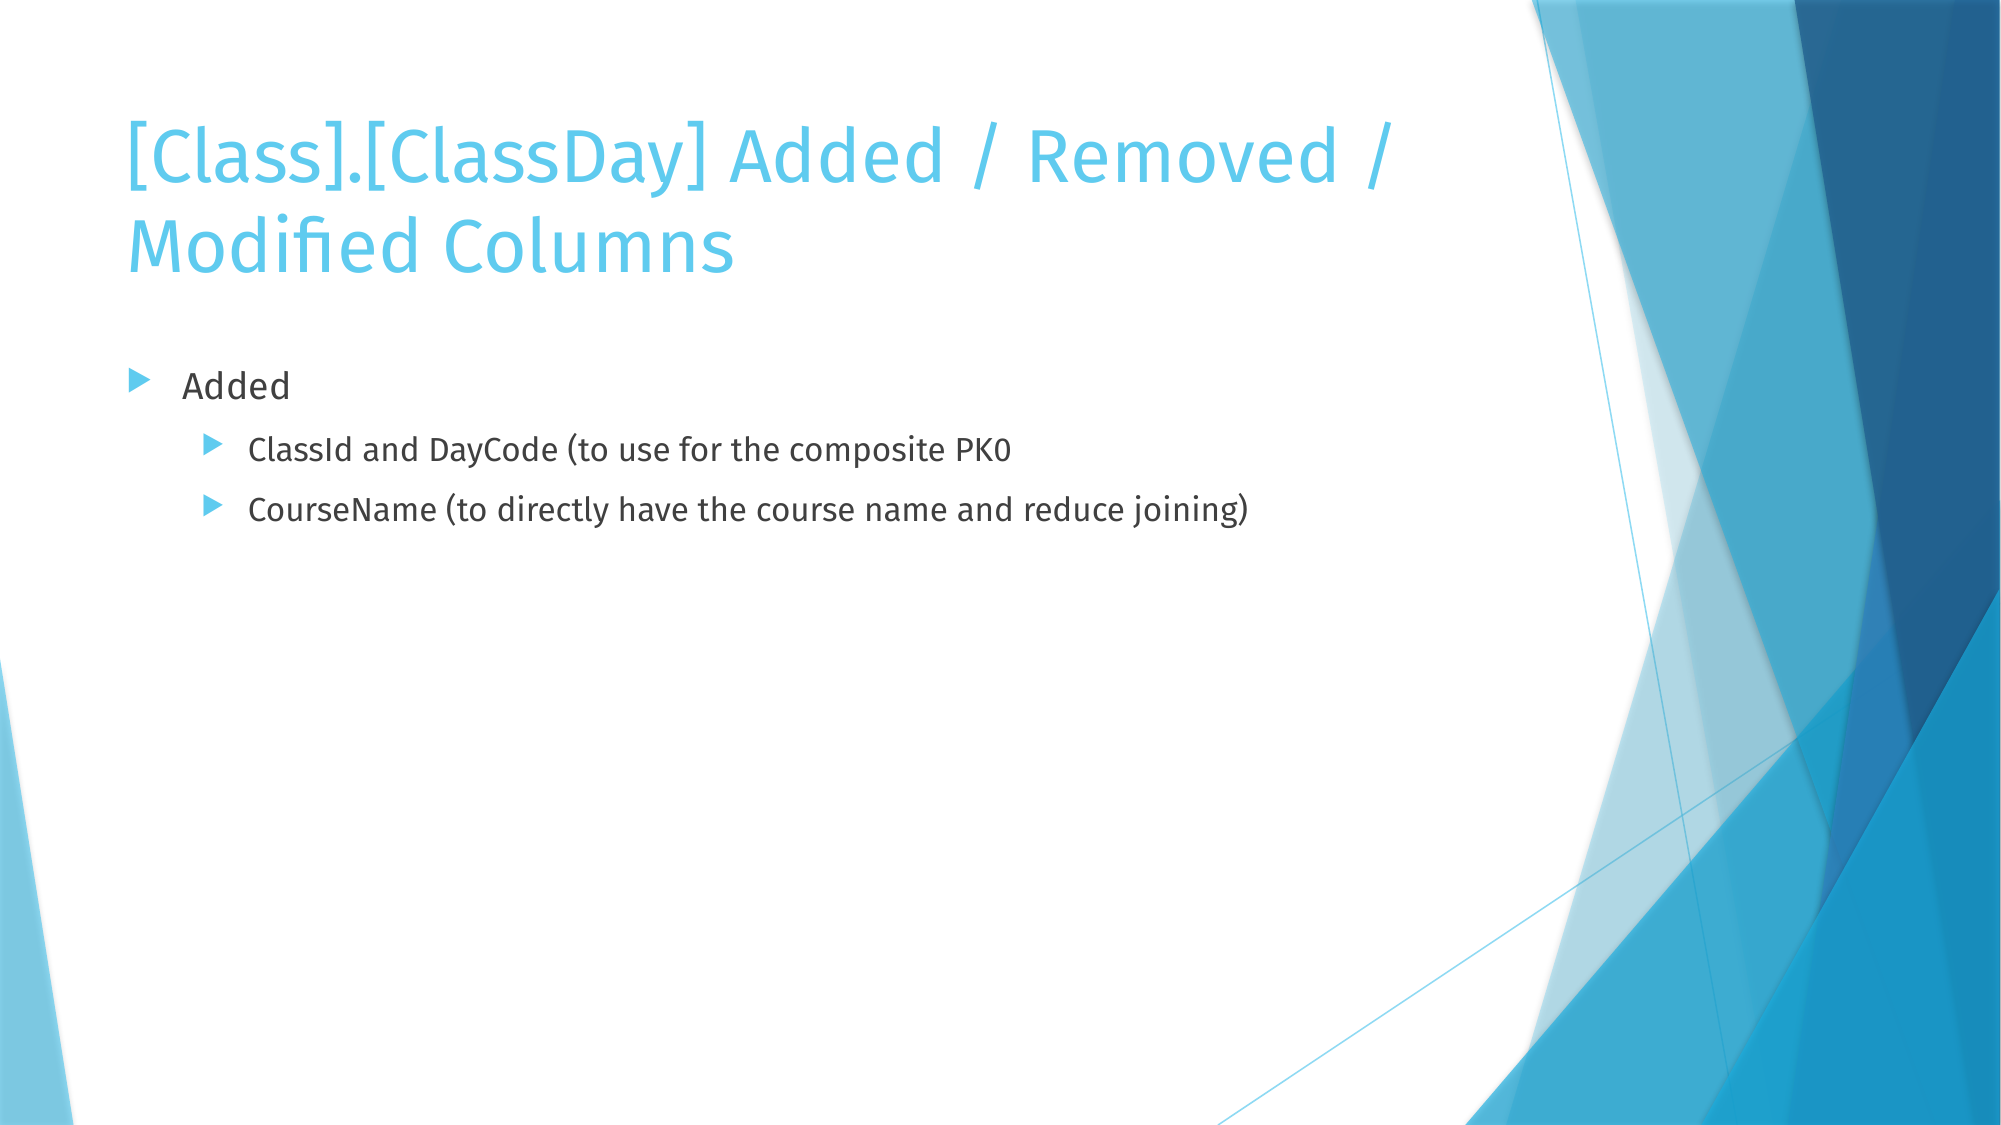

# [Class].[ClassDay] Added / Removed / Modified Columns
Added
ClassId and DayCode (to use for the composite PK0
CourseName (to directly have the course name and reduce joining)